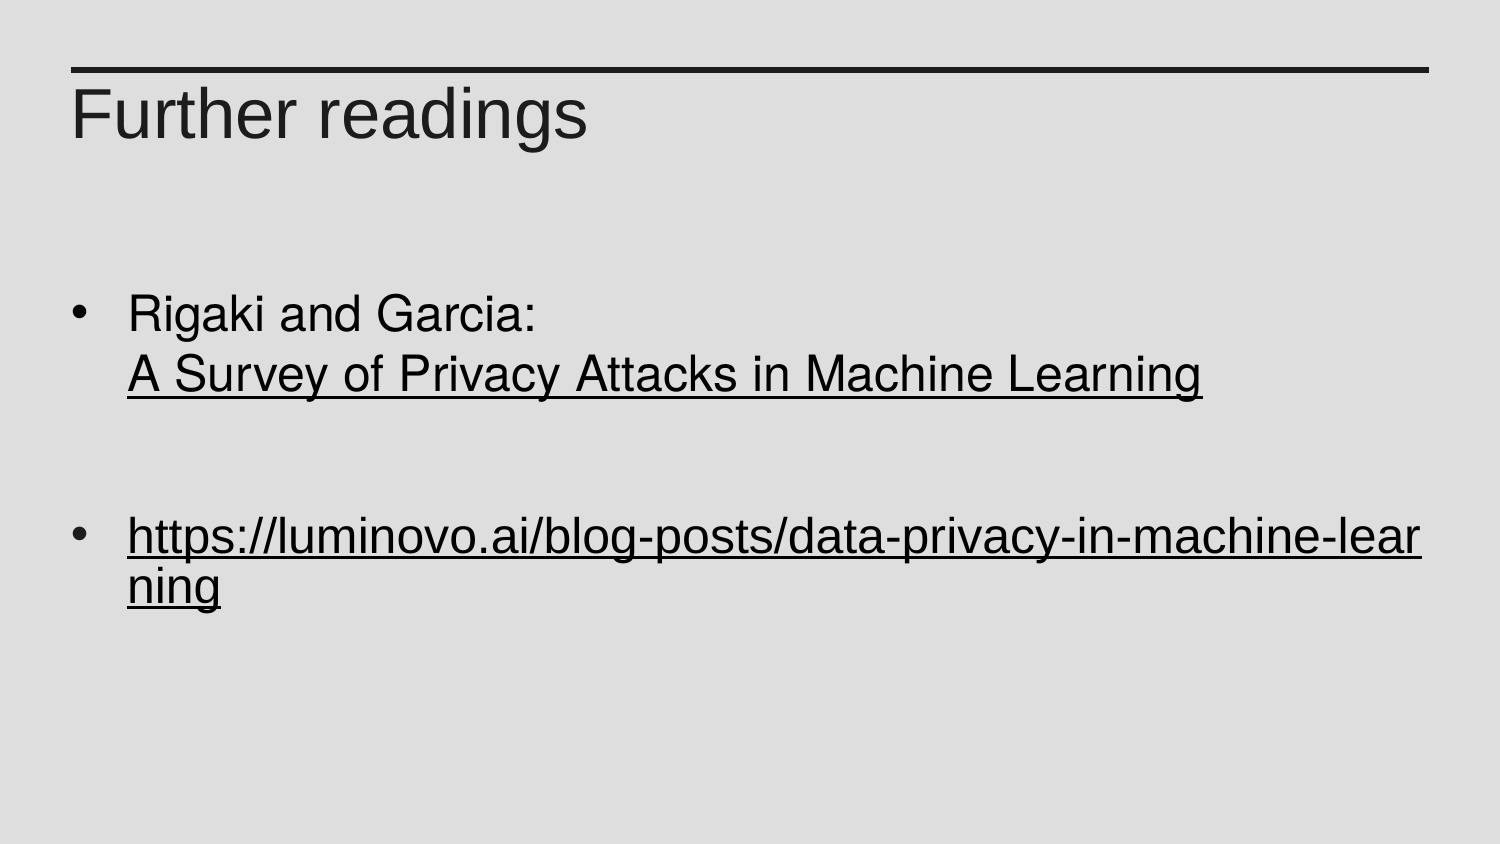

Further readings
Rigaki and Garcia: A Survey of Privacy Attacks in Machine Learning

https://luminovo.ai/blog-posts/data-privacy-in-machine-learning

|  |
| --- |